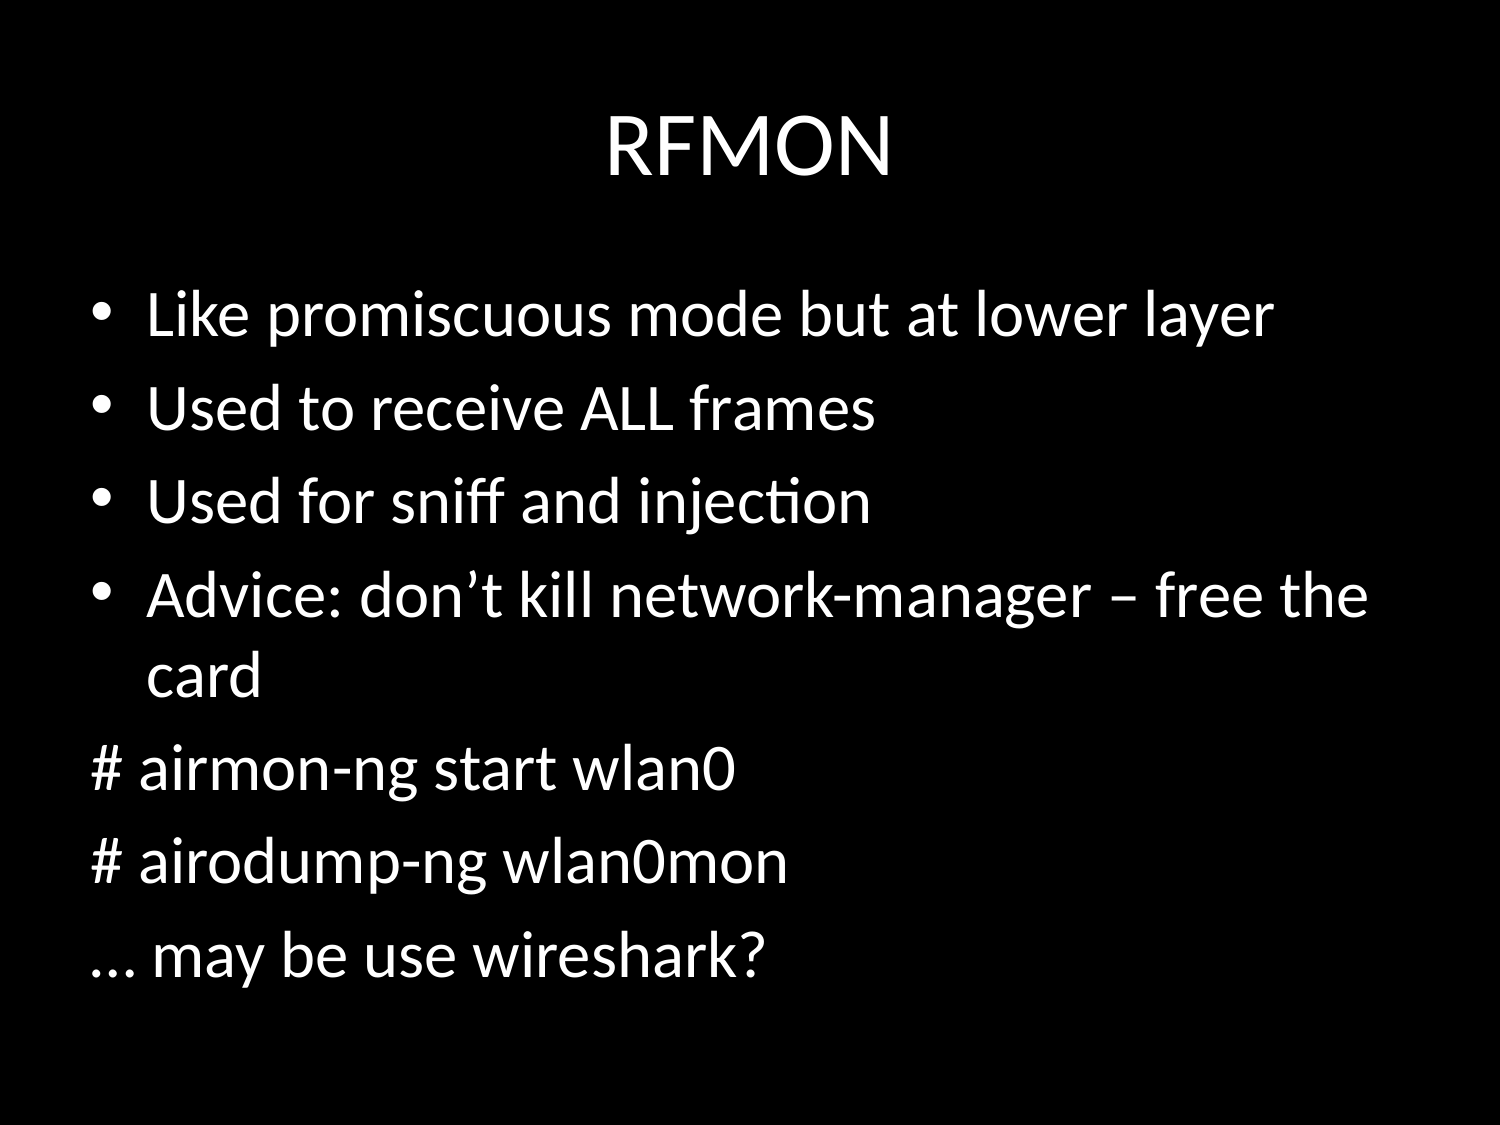

# RFMON
Like promiscuous mode but at lower layer
Used to receive ALL frames
Used for sniff and injection
Advice: don’t kill network-manager – free the card
# airmon-ng start wlan0
# airodump-ng wlan0mon
… may be use wireshark?